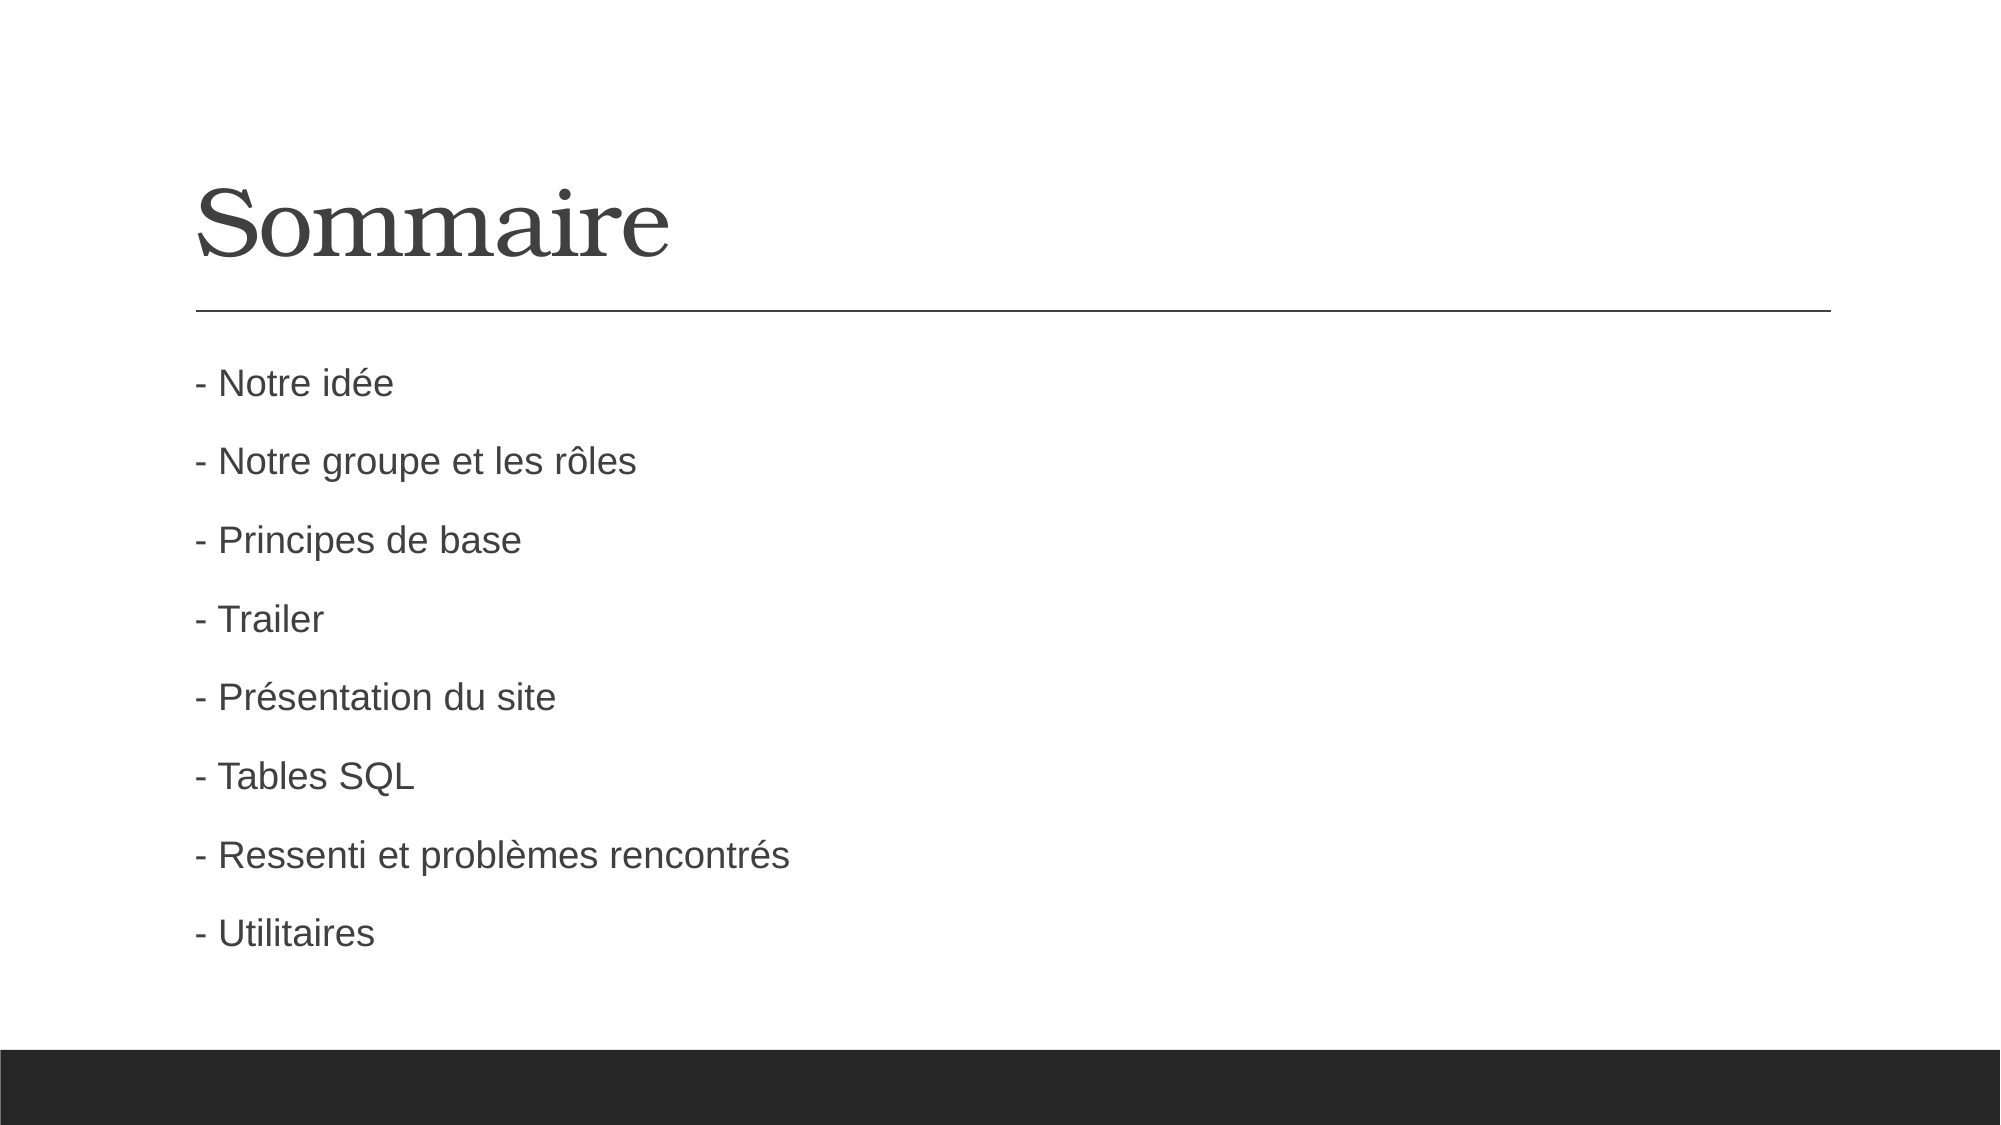

# Sommaire
- Notre idée
- Notre groupe et les rôles
- Principes de base
- Trailer
- Présentation du site
- Tables SQL
- Ressenti et problèmes rencontrés
- Utilitaires